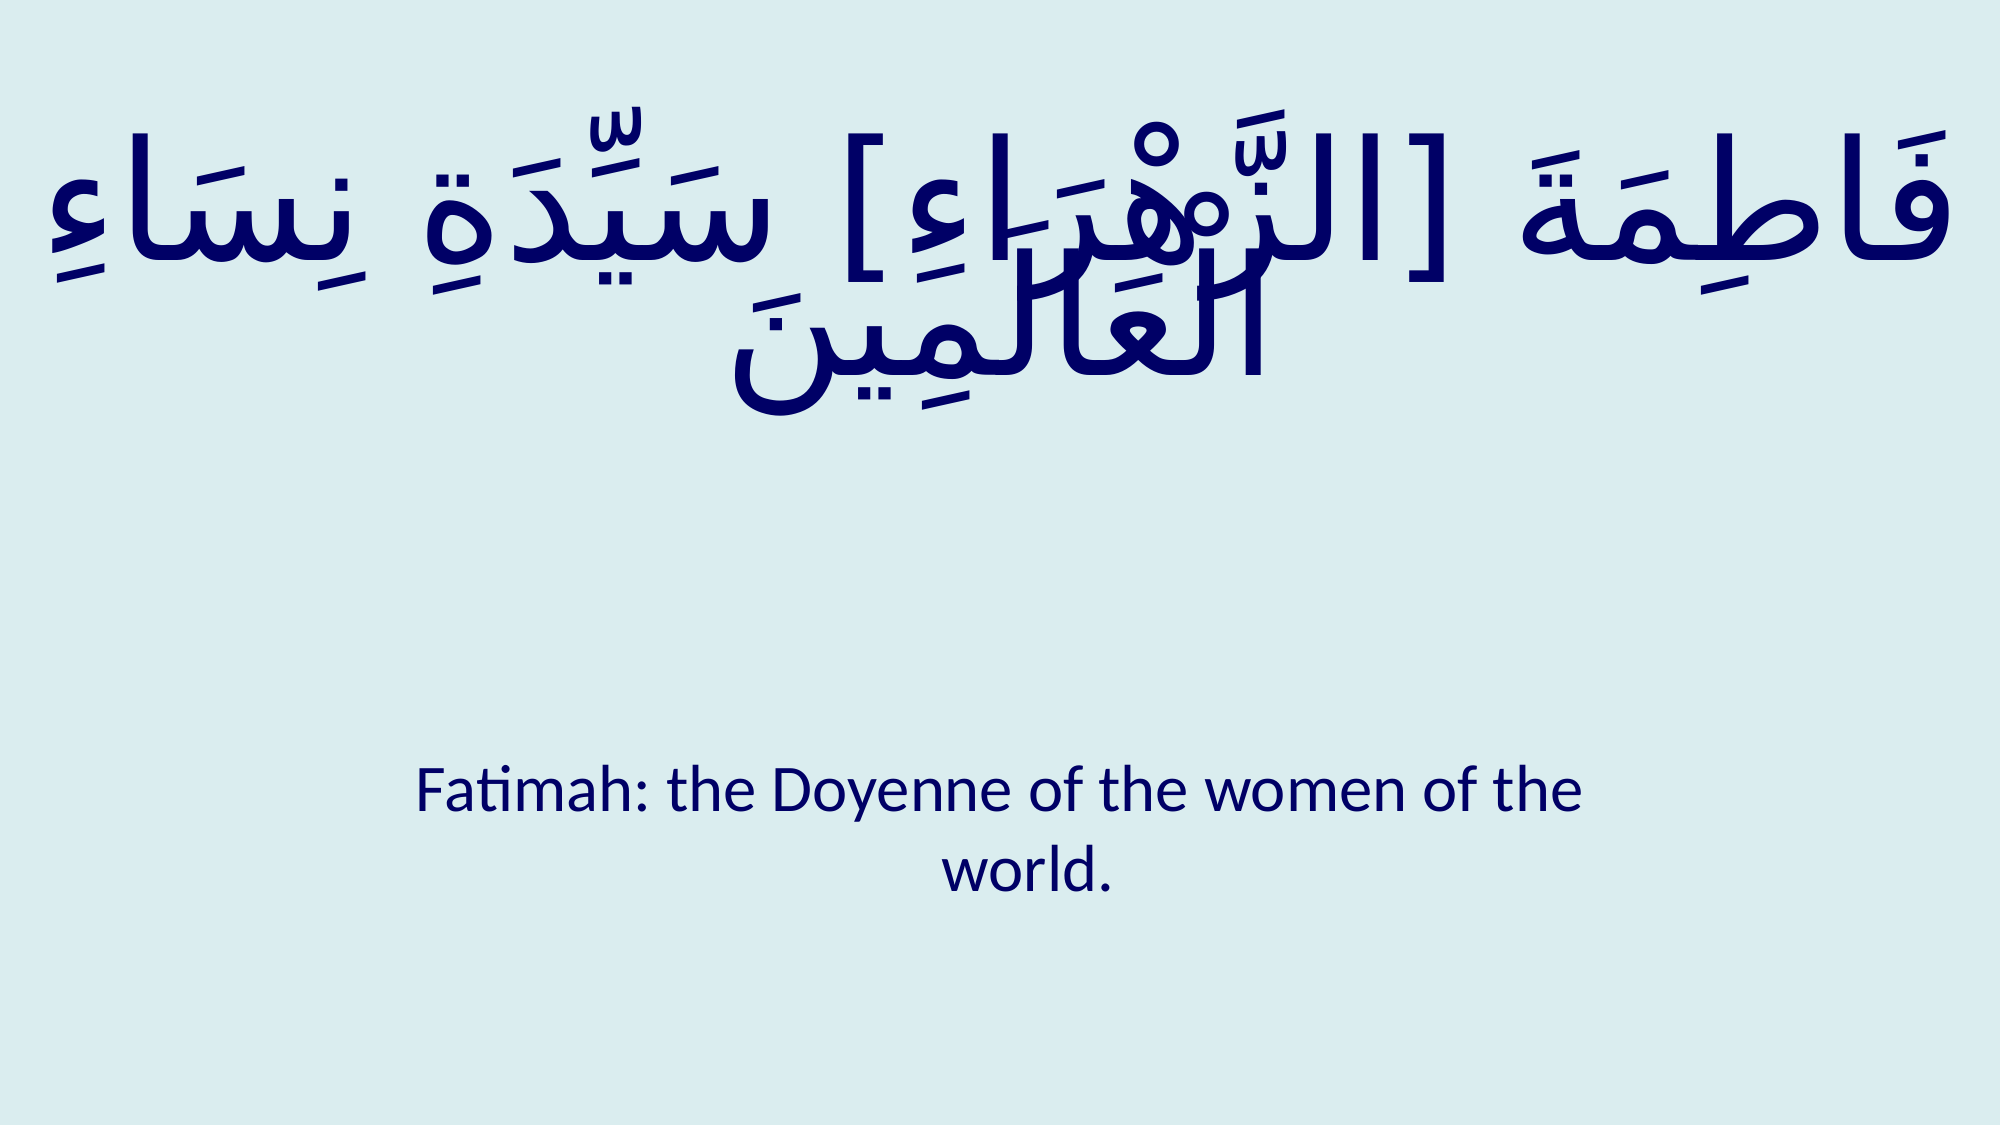

# فَاطِمَةَ [الزَّهْرَاءِ] سَيِّدَةِ نِسَاءِ الْعَالَمِينَ
Fatimah: the Doyenne of the women of the world.